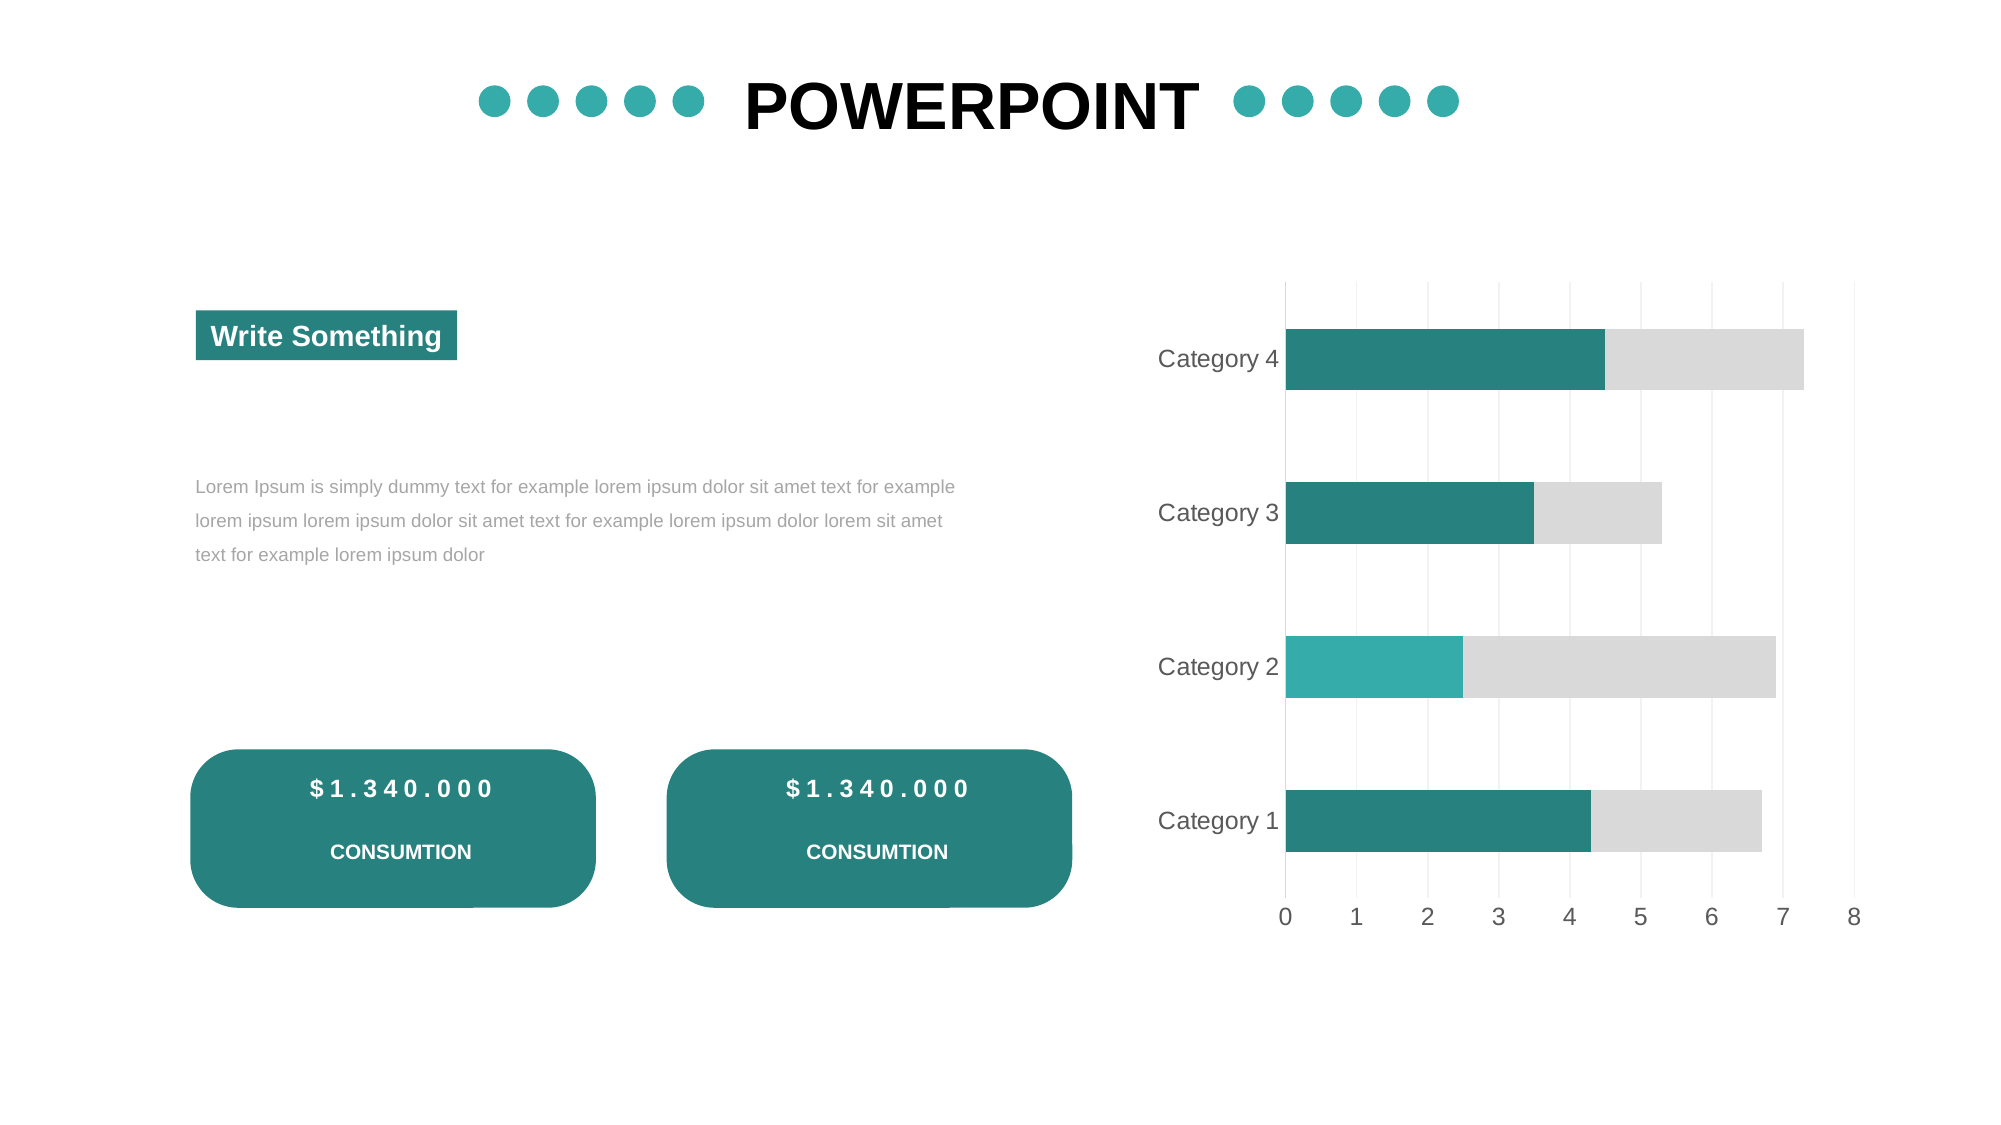

POWERPOINT

### Chart

| Category | Series 1 | Series 2 | Series 3 |
|---|---|---|---|
| Category 1 | 4.3 | 2.4 | None |
| Category 2 | 2.5 | 4.4 | None |
| Category 3 | 3.5 | 1.8 | None |
| Category 4 | 4.5 | 2.8 | None |
Write Something
Lorem Ipsum is simply dummy text for example lorem ipsum dolor sit amet text for example lorem ipsum lorem ipsum dolor sit amet text for example lorem ipsum dolor lorem sit amet text for example lorem ipsum dolor

$1.340.000
$1.340.000
CONSUMTION
CONSUMTION